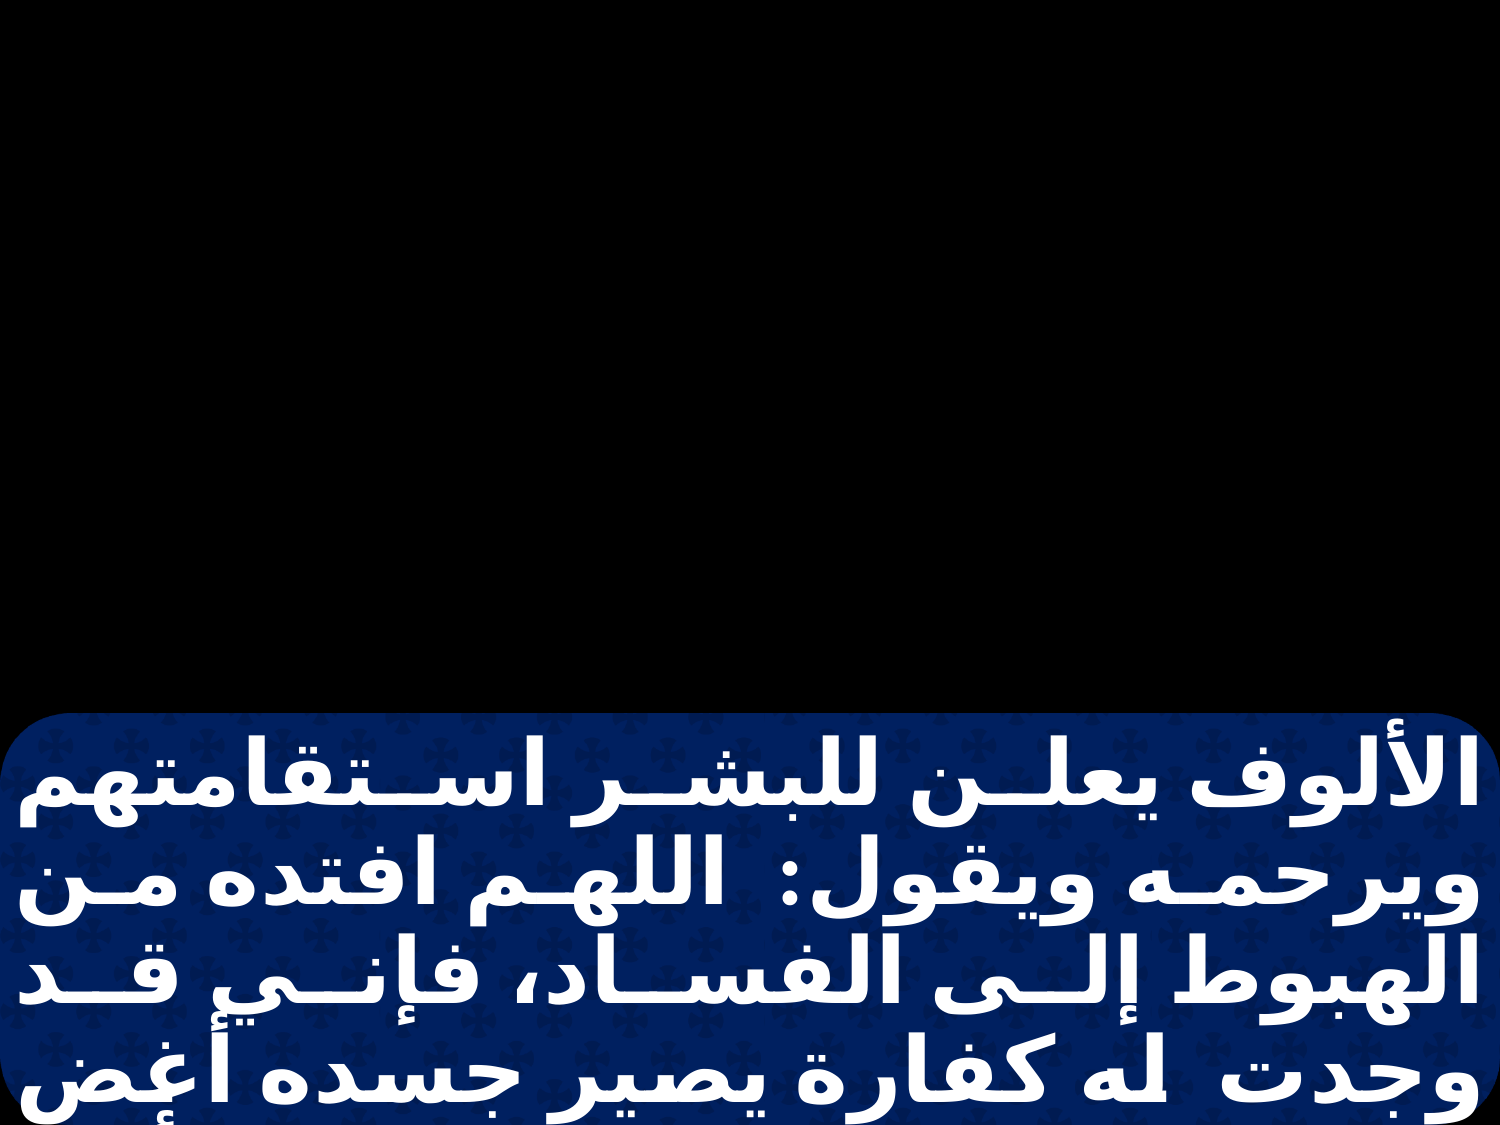

الألوف يعلن للبشر استقامتهم ويرحمه ويقول:  اللهم افتده من الهبوط إلى الفساد، فإني قد وجدت  له كفارة يصير جسده أغض منه وهو صبي، ويعود  إلى أيام شبابه. ويدعو إلى الله فيرضى عنه حينئذ